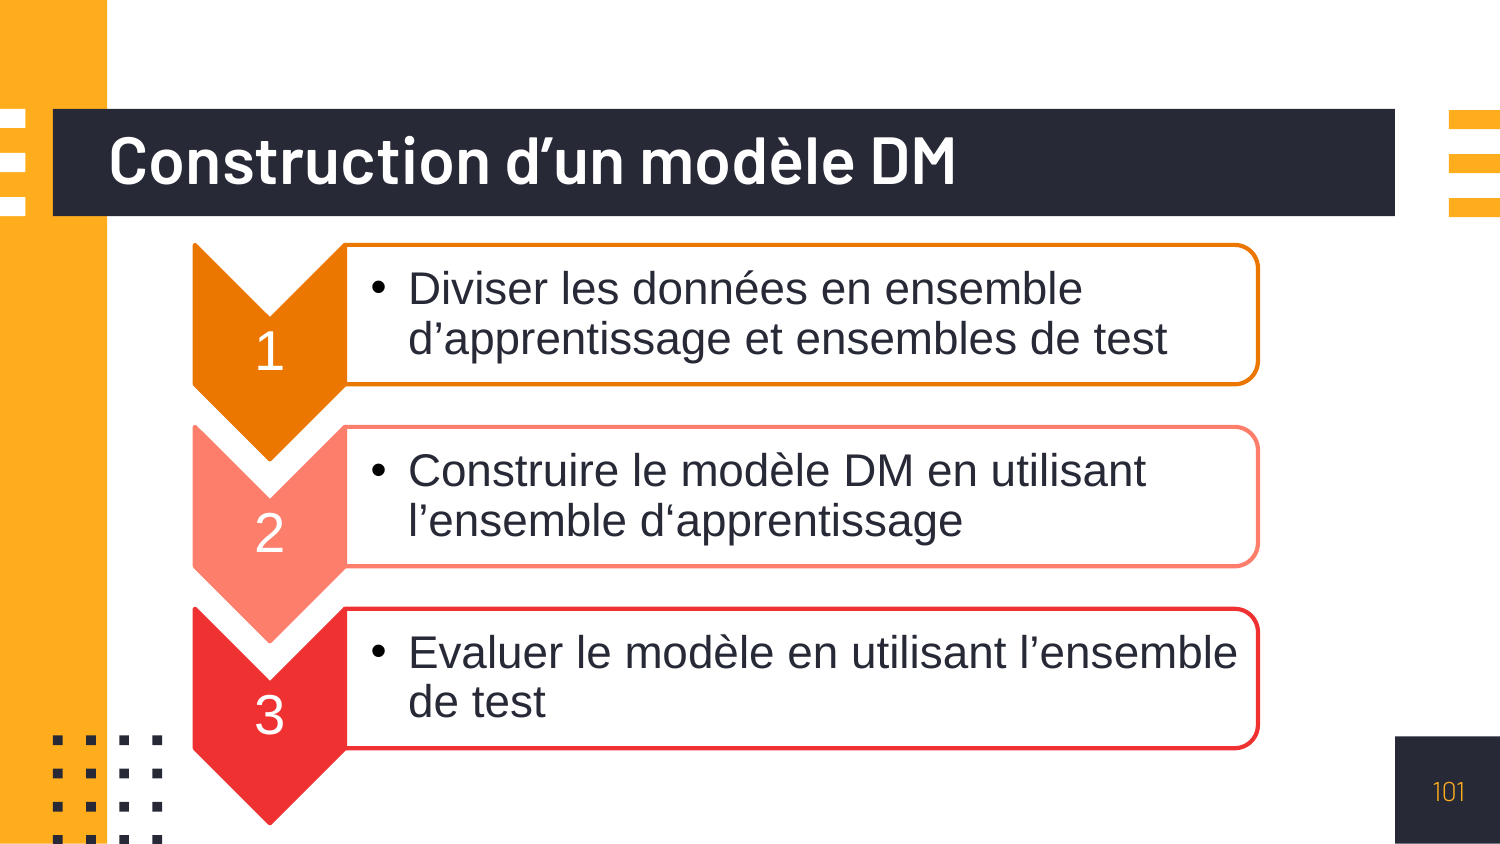

# Construction d’un modèle DM
1
Diviser les données en ensemble d’apprentissage et ensembles de test
2
Construire le modèle DM en utilisant l’ensemble d‘apprentissage
3
Evaluer le modèle en utilisant l’ensemble de test
101